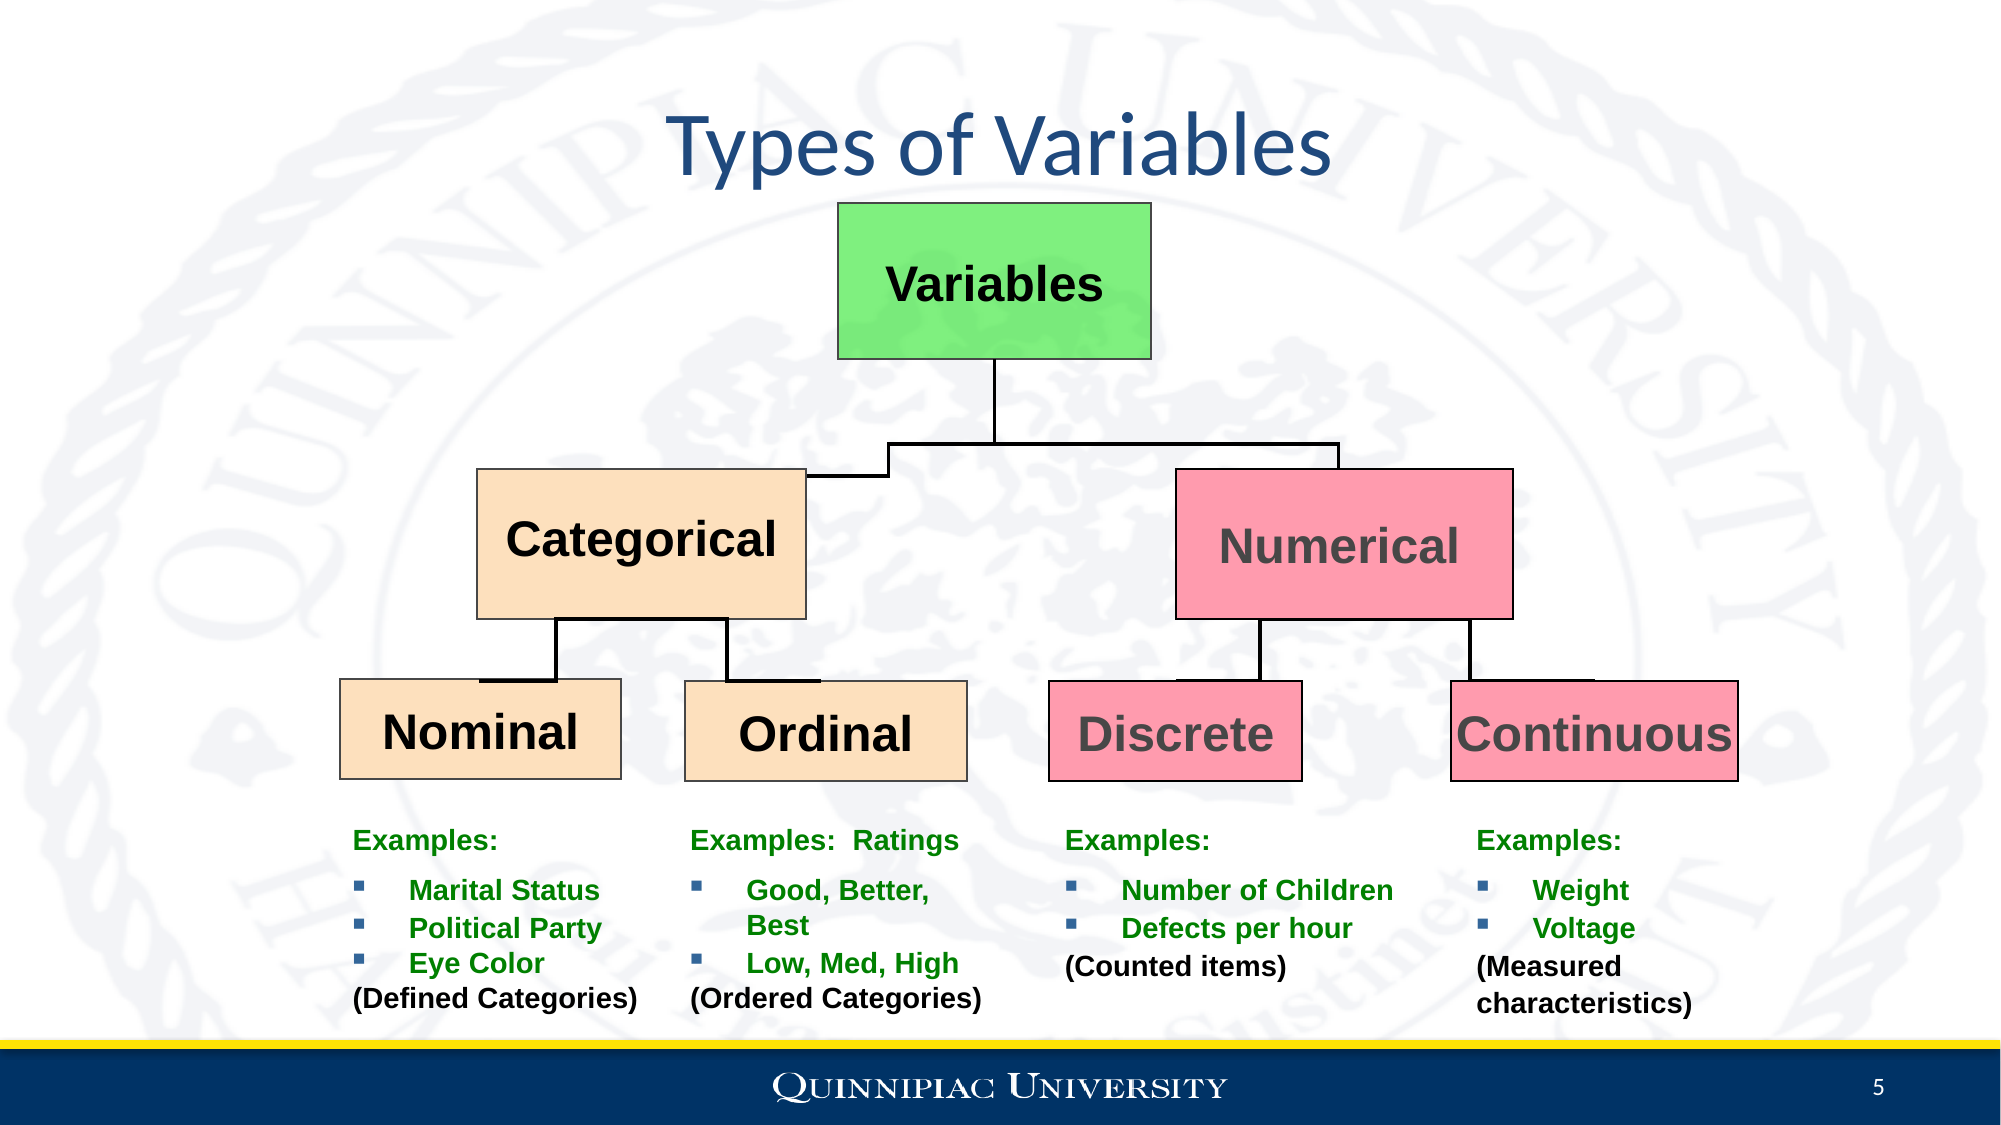

# Types of Variables
Variables

Categorical

Numerical

Nominal

Ordinal

Discrete
Continuous
Examples:
Marital Status
Political Party
Eye Color
(Defined Categories)
Examples:  Ratings
Good, Better, Best
Low, Med, High
(Ordered Categories)
Examples:
Number of Children
Defects per hour
(Counted items)
Examples:
Weight
Voltage
(Measured
characteristics)
5